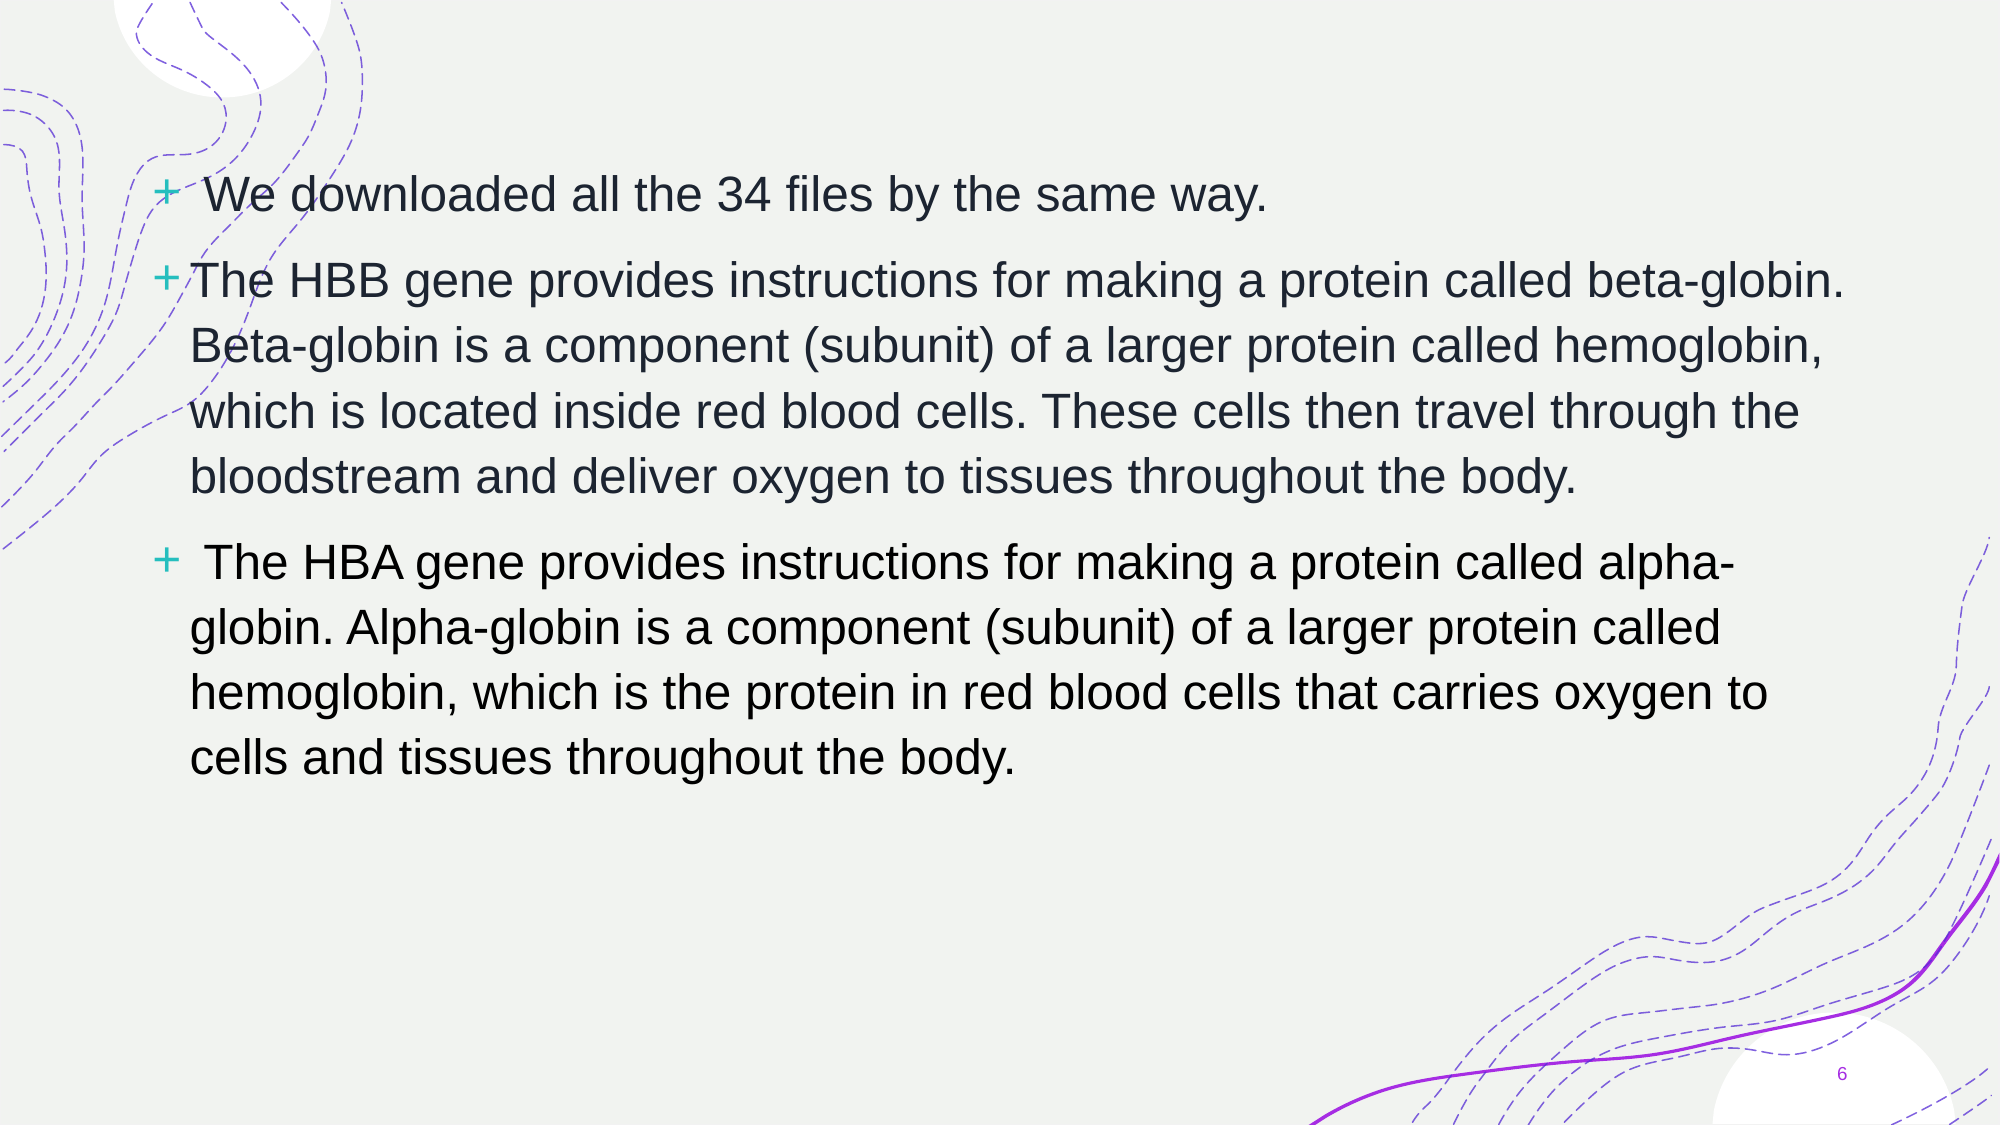

We downloaded all the 34 files by the same way.
The HBB gene provides instructions for making a protein called beta-globin. Beta-globin is a component (subunit) of a larger protein called hemoglobin, which is located inside red blood cells. These cells then travel through the bloodstream and deliver oxygen to tissues throughout the body.
 The HBA gene provides instructions for making a protein called alpha-globin. Alpha-globin is a component (subunit) of a larger protein called hemoglobin, which is the protein in red blood cells that carries oxygen to cells and tissues throughout the body.

6